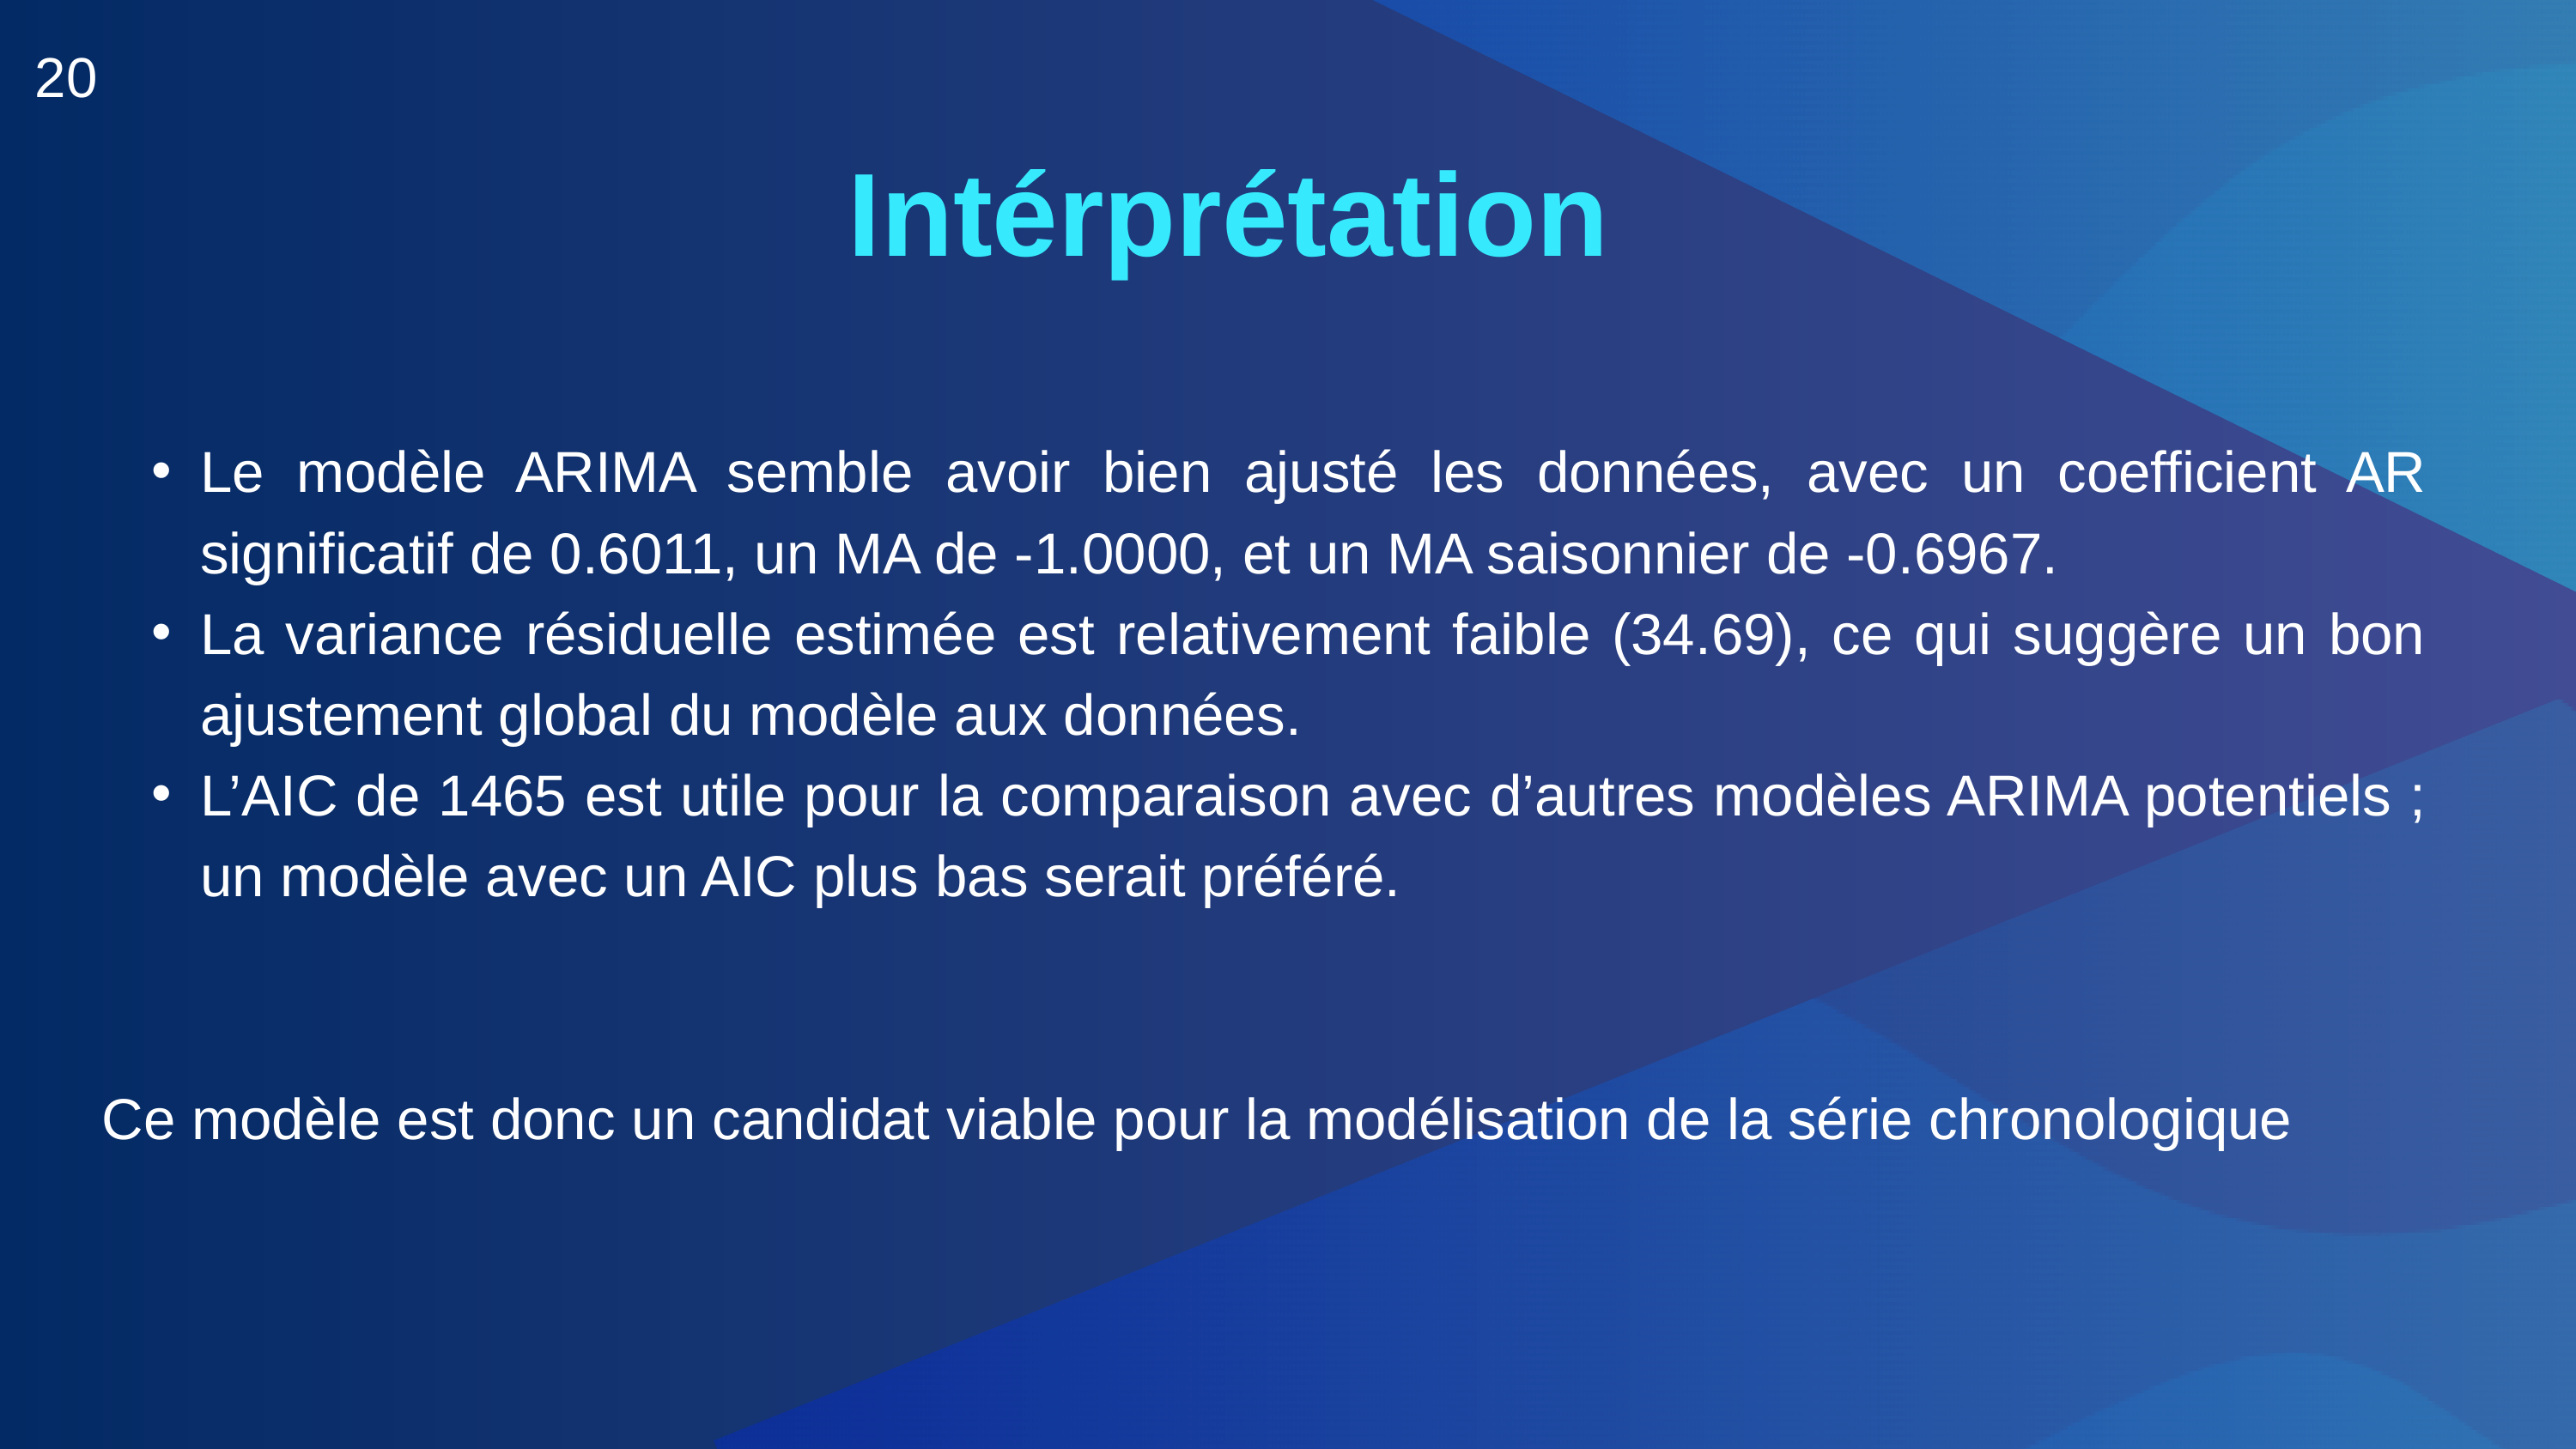

20
Intérprétation
Le modèle ARIMA semble avoir bien ajusté les données, avec un coefficient AR significatif de 0.6011, un MA de -1.0000, et un MA saisonnier de -0.6967.
La variance résiduelle estimée est relativement faible (34.69), ce qui suggère un bon ajustement global du modèle aux données.
L’AIC de 1465 est utile pour la comparaison avec d’autres modèles ARIMA potentiels ; un modèle avec un AIC plus bas serait préféré.

Ce modèle est donc un candidat viable pour la modélisation de la série chronologique